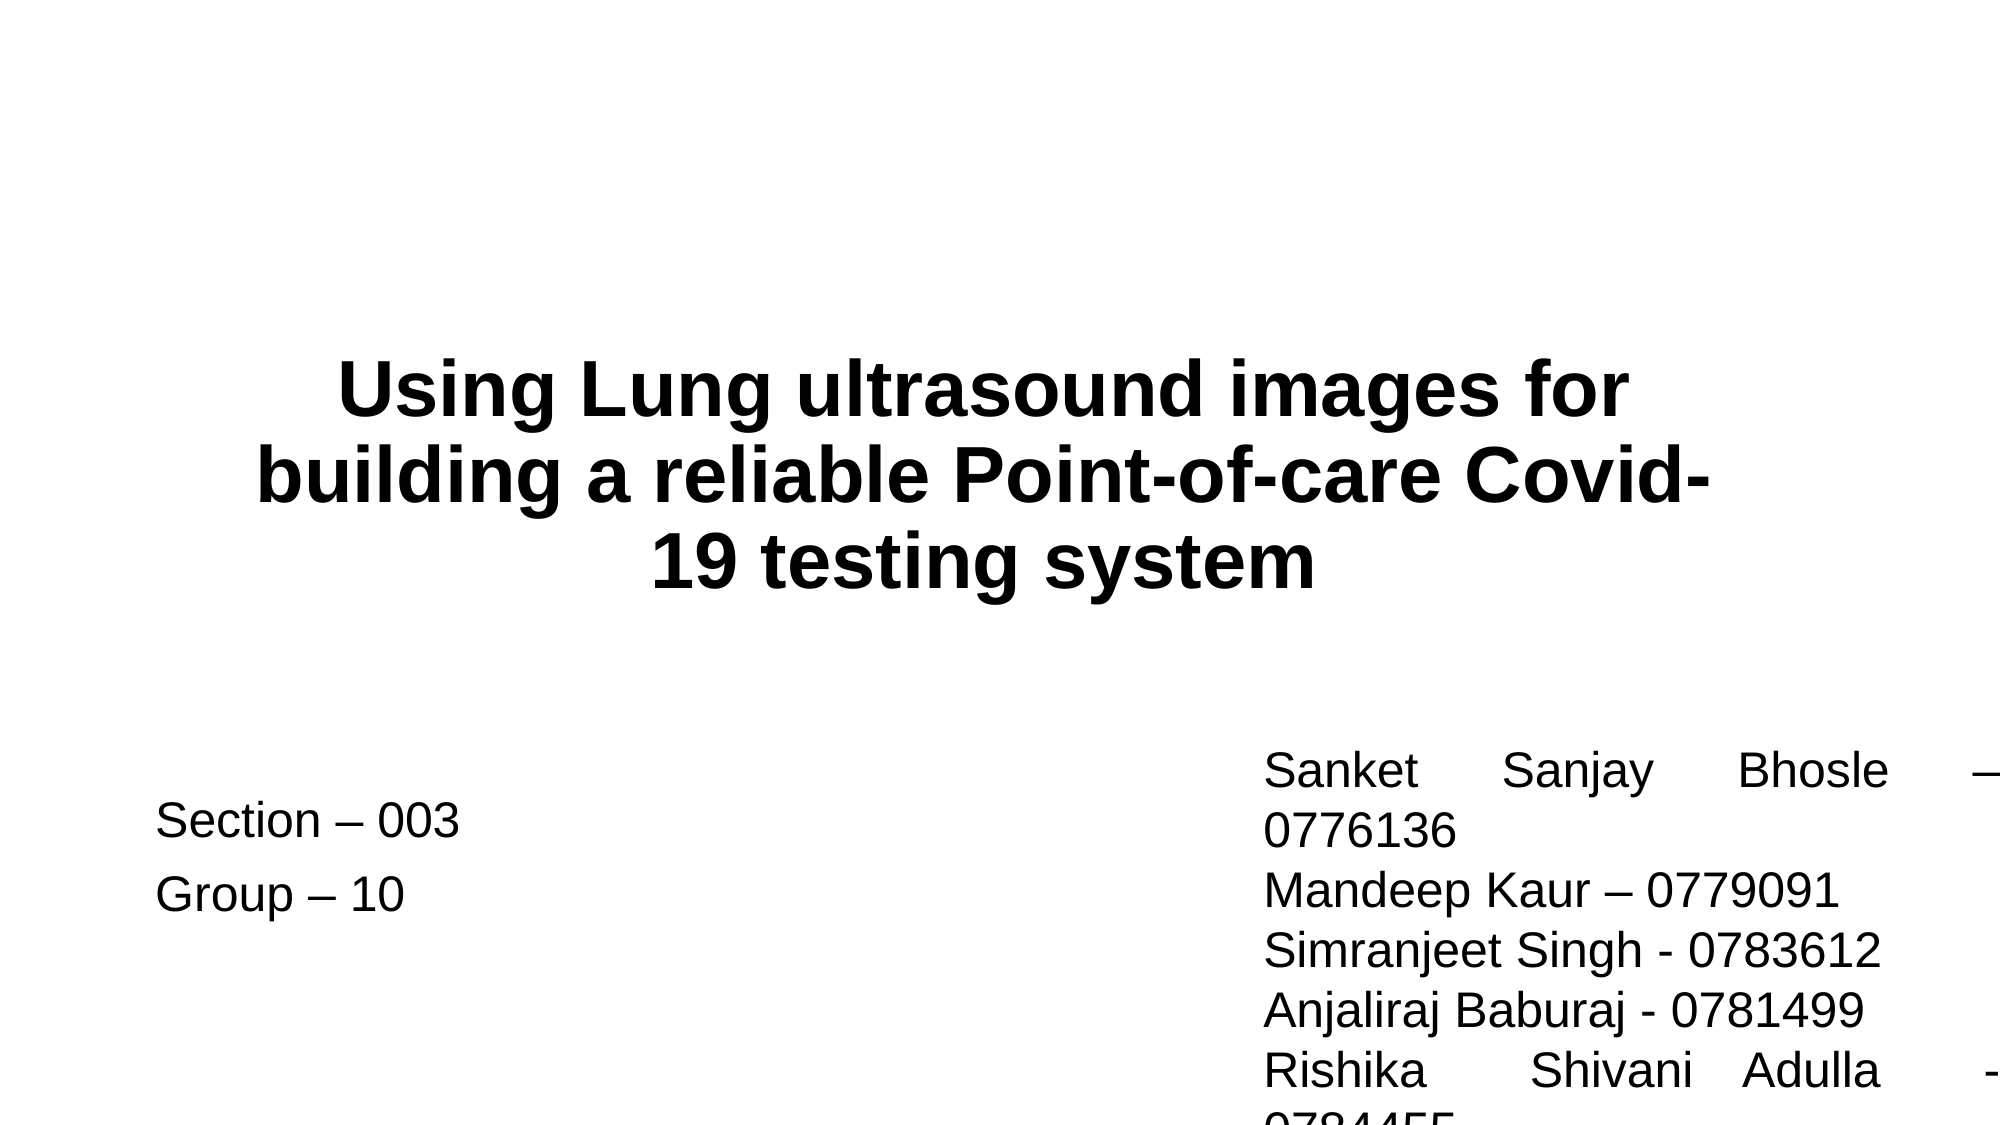

# Using Lung ultrasound images for building a reliable Point-of-care Covid-19 testing system
Sanket Sanjay Bhosle – 0776136
Mandeep Kaur – 0779091
Simranjeet Singh - 0783612
Anjaliraj Baburaj - 0781499
Rishika  Shivani Adulla  -0784455
Section – 003
Group – 10